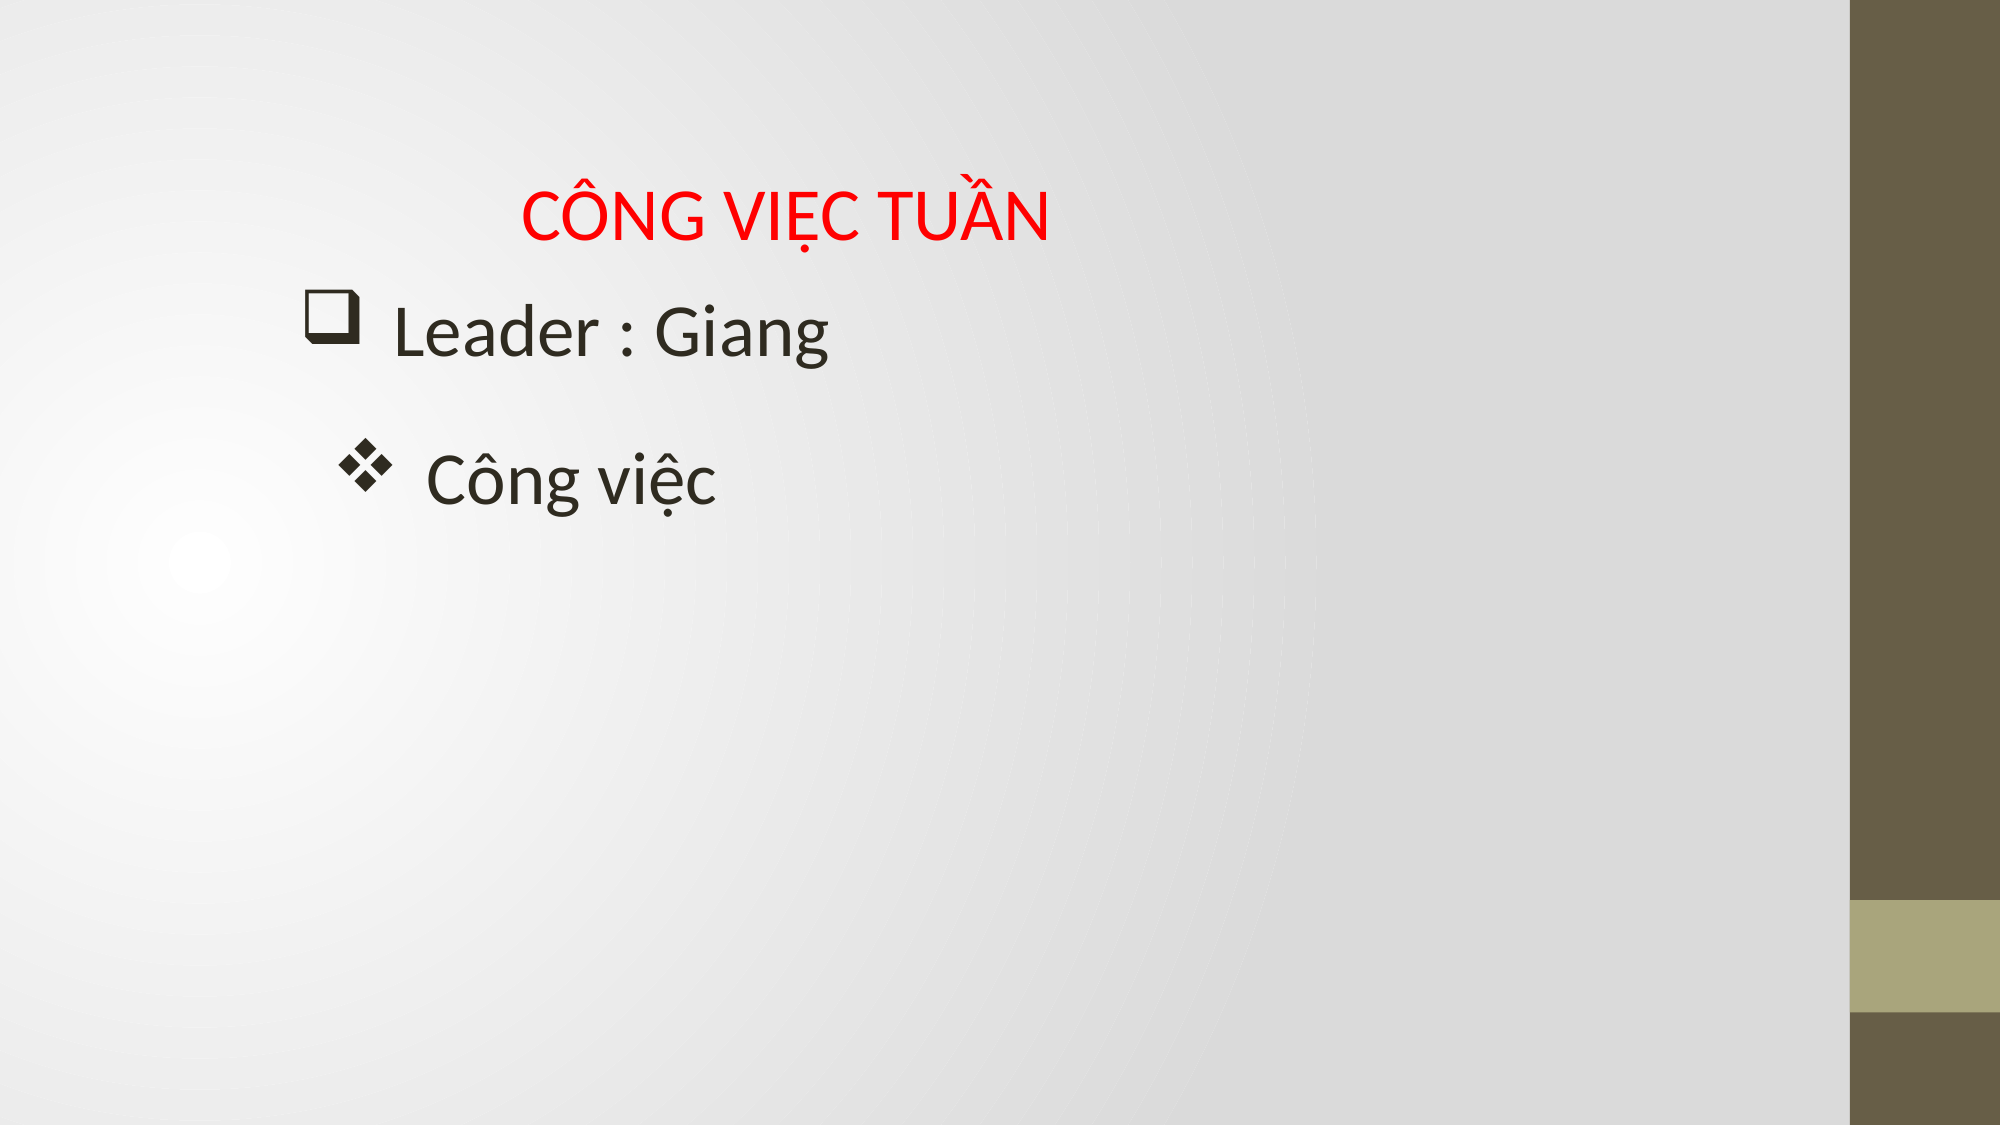

CÔNG VIỆC TUẦN
Leader : Giang
Công việc